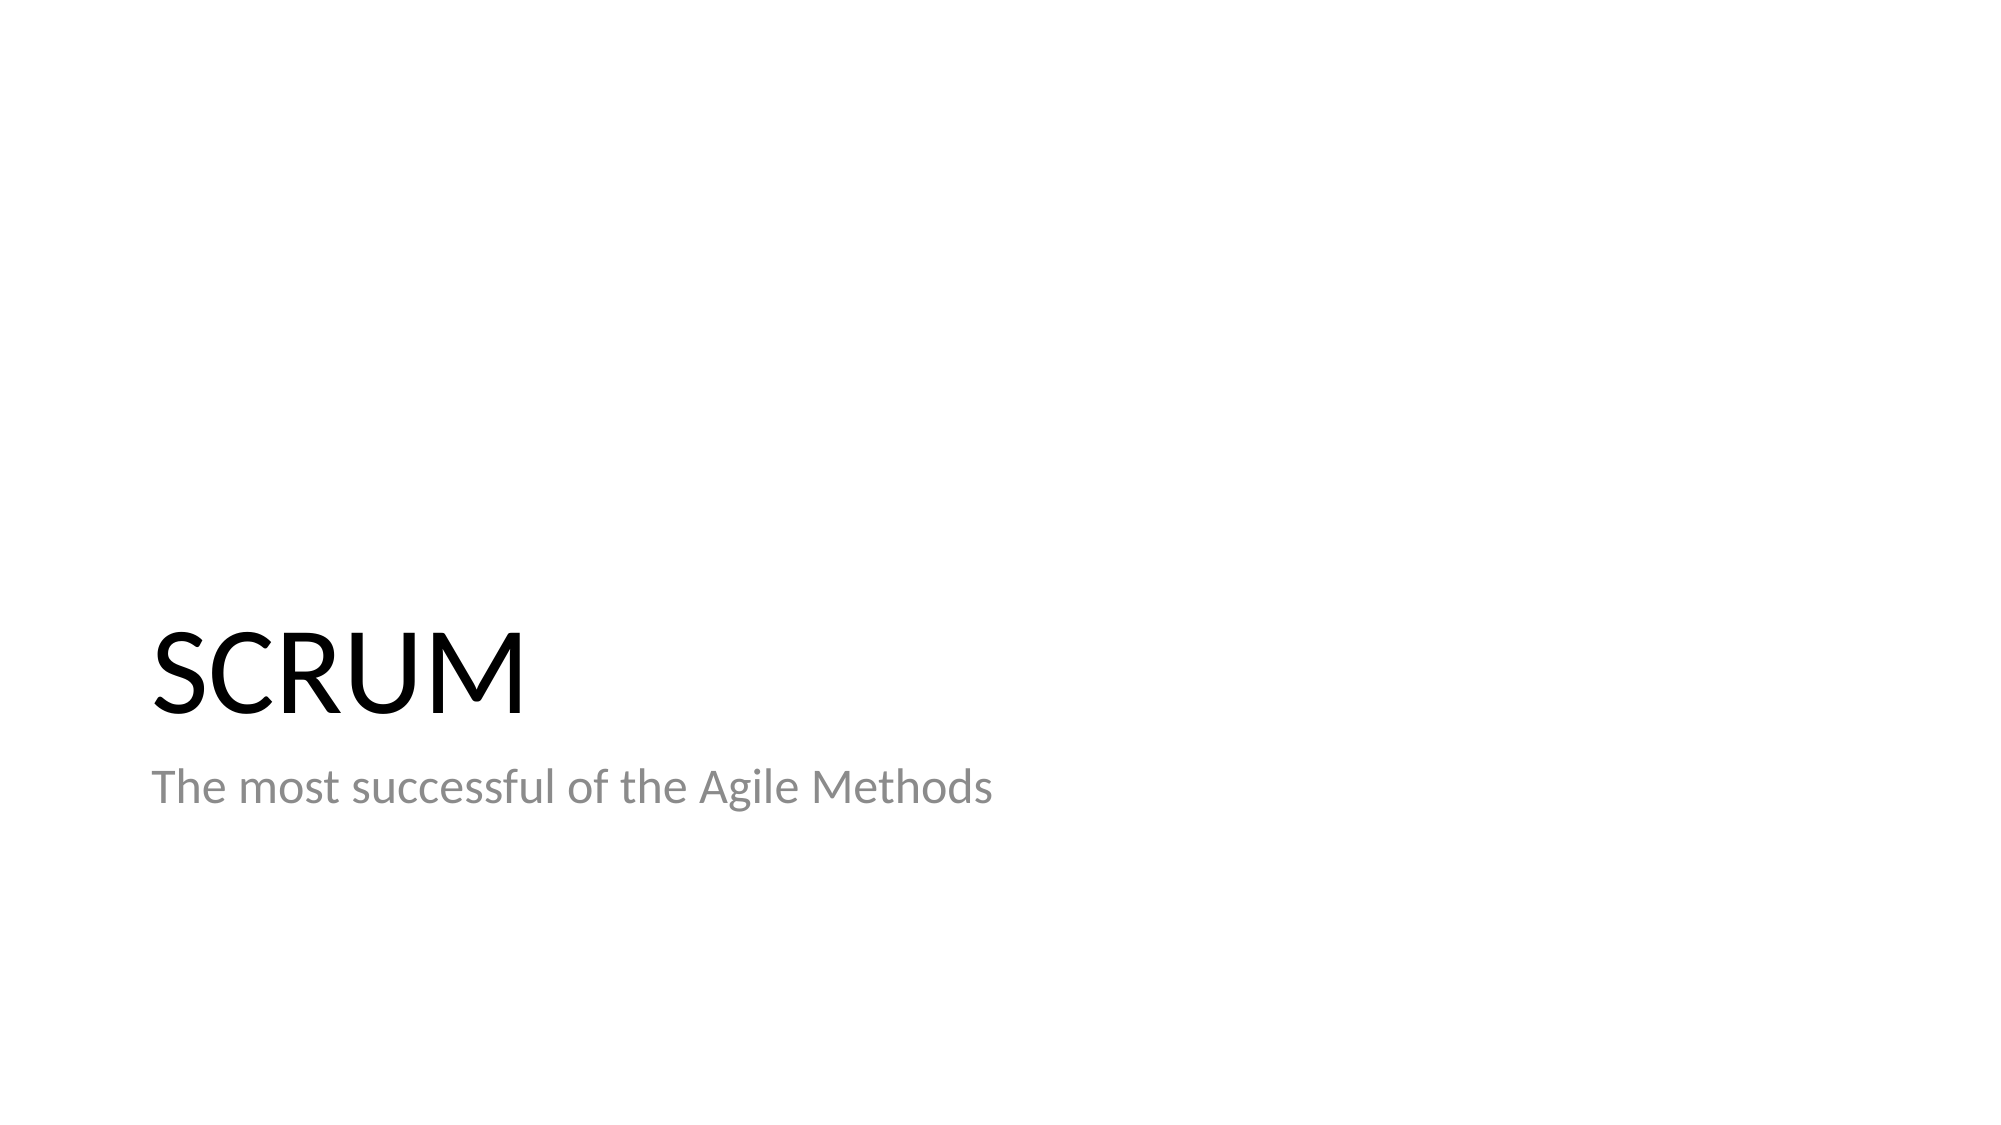

# SCRUM
The most successful of the Agile Methods